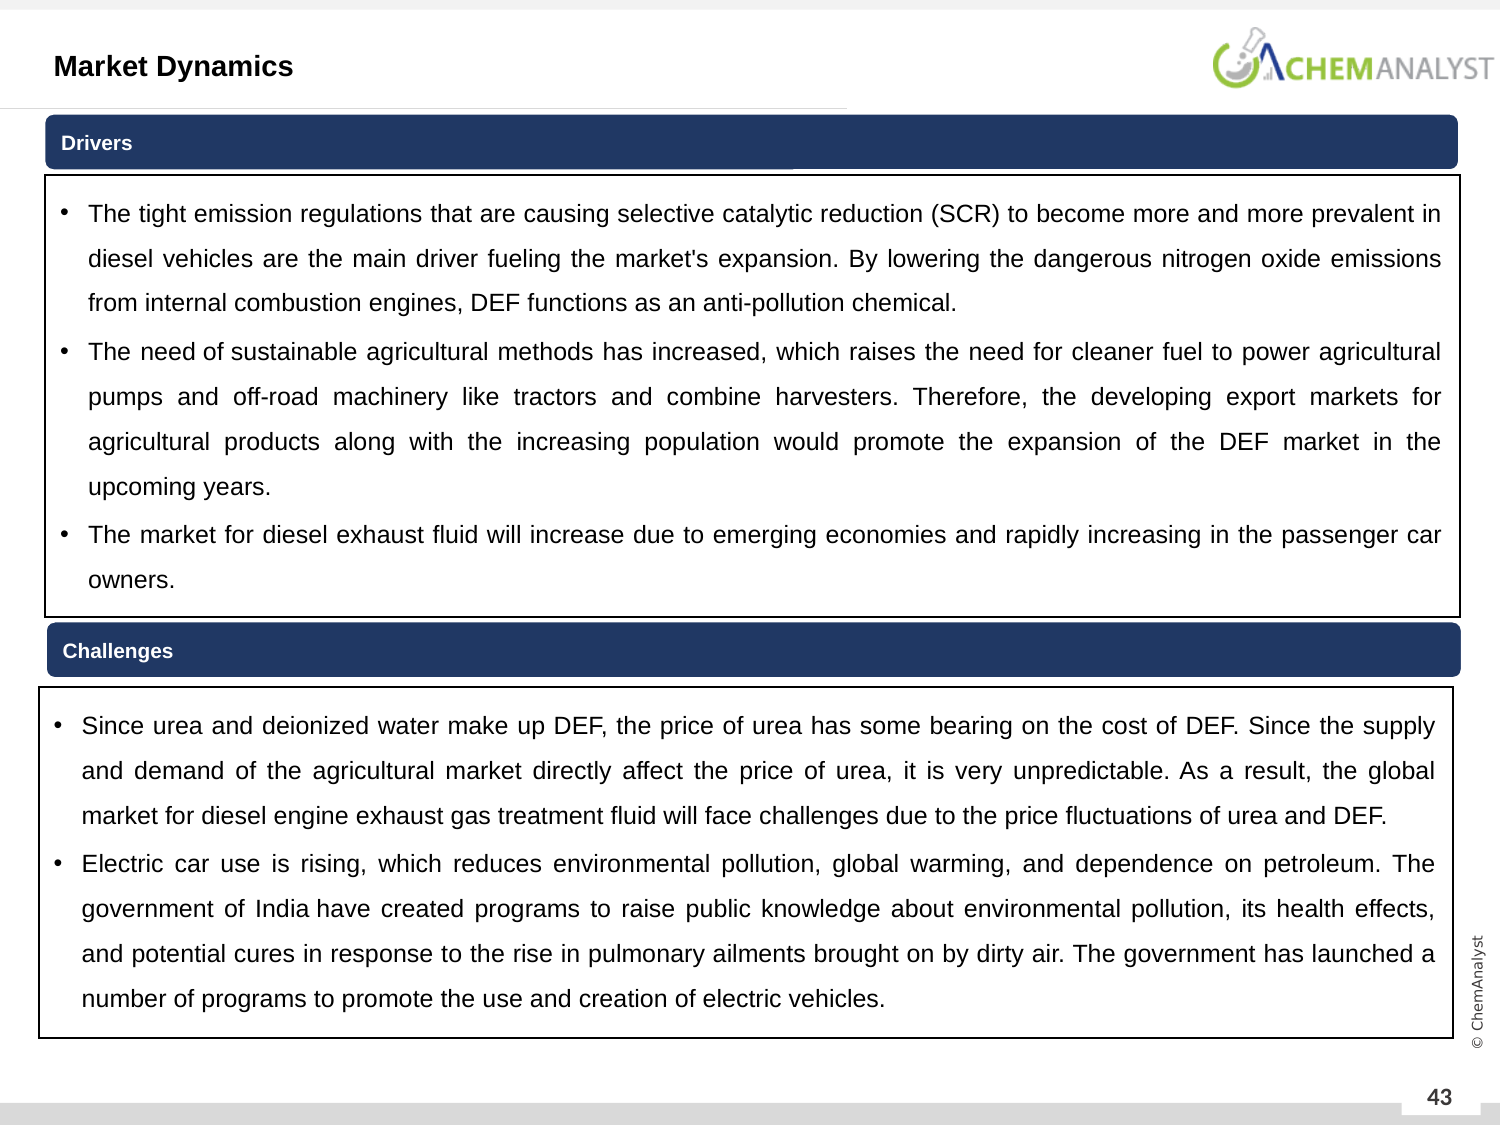

Market Dynamics
Drivers
The tight emission regulations that are causing selective catalytic reduction (SCR) to become more and more prevalent in diesel vehicles are the main driver fueling the market's expansion. By lowering the dangerous nitrogen oxide emissions from internal combustion engines, DEF functions as an anti-pollution chemical.
The need of sustainable agricultural methods has increased, which raises the need for cleaner fuel to power agricultural pumps and off-road machinery like tractors and combine harvesters. Therefore, the developing export markets for agricultural products along with the increasing population would promote the expansion of the DEF market in the upcoming years.
The market for diesel exhaust fluid will increase due to emerging economies and rapidly increasing in the passenger car owners.

Challenges
Since urea and deionized water make up DEF, the price of urea has some bearing on the cost of DEF. Since the supply and demand of the agricultural market directly affect the price of urea, it is very unpredictable. As a result, the global market for diesel engine exhaust gas treatment fluid will face challenges due to the price fluctuations of urea and DEF.
Electric car use is rising, which reduces environmental pollution, global warming, and dependence on petroleum. The government of India have created programs to raise public knowledge about environmental pollution, its health effects, and potential cures in response to the rise in pulmonary ailments brought on by dirty air. The government has launched a number of programs to promote the use and creation of electric vehicles.